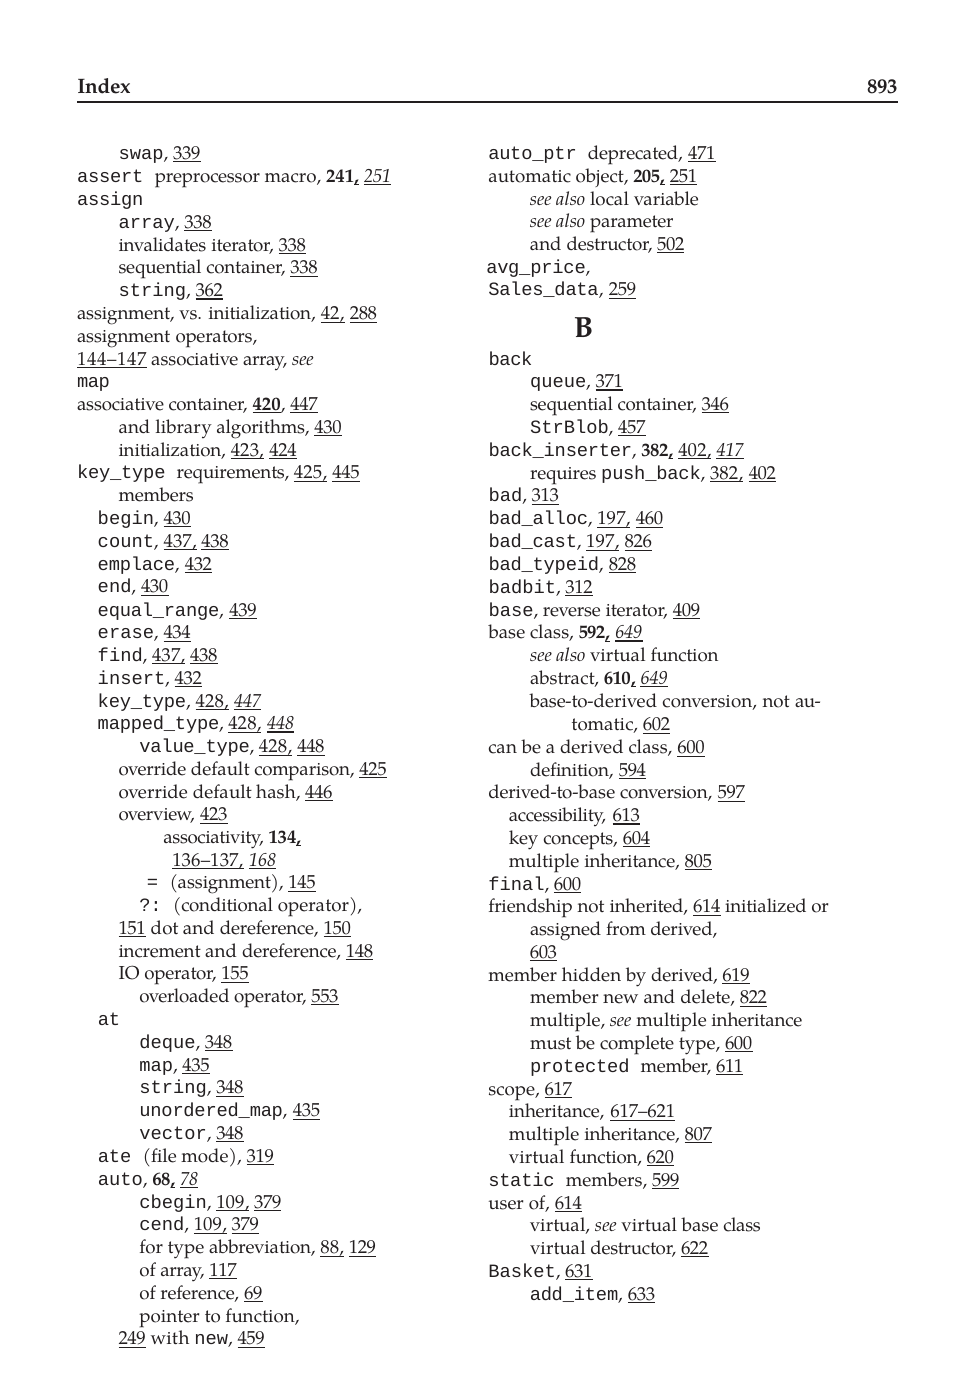

Index
893

auto_ptr deprecated, 471
automatic object, 205, 251 see also local variable see also parameter and destructor, 502
avg_price, Sales_data, 259
swap, 339
assert preprocessor macro, 241, 251
assign
array, 338
invalidates iterator, 338
sequential container, 338
string, 362
assignment, vs. initialization, 42, 288
assignment operators, 144–147 associative array, see map
associative container, 420, 447 and library algorithms, 430 initialization, 423, 424
key_type requirements, 425, 445 members
begin, 430
count, 437, 438
emplace, 432
end, 430
equal_range, 439
erase, 434
find, 437, 438
insert, 432
key_type, 428, 447
mapped_type, 428, 448
value_type, 428, 448 override default comparison, 425 override default hash, 446 overview, 423
associativity, 134, 136–137, 168
= (assignment), 145
?: (conditional operator), 151 dot and dereference, 150 increment and dereference, 148 IO operator, 155
overloaded operator, 553
at
deque, 348
map, 435
string, 348
unordered_map, 435
vector, 348
ate (file mode), 319
auto, 68, 78
cbegin, 109, 379
cend, 109, 379
for type abbreviation, 88, 129
of array, 117
of reference, 69
pointer to function, 249 with new, 459
B
back
queue, 371
sequential container, 346
StrBlob, 457
back_inserter, 382, 402, 417
requires push_back, 382, 402
bad, 313
bad_alloc, 197, 460
bad_cast, 197, 826
bad_typeid, 828
badbit, 312
base, reverse iterator, 409 base class, 592, 649
see also virtual function abstract, 610, 649
base-to-derived conversion, not au- tomatic, 602
can be a derived class, 600 definition, 594
derived-to-base conversion, 597
accessibility, 613
key concepts, 604
multiple inheritance, 805
final, 600
friendship not inherited, 614 initialized or assigned from derived,
603
member hidden by derived, 619 member new and delete, 822 multiple, see multiple inheritance must be complete type, 600 protected member, 611
scope, 617
inheritance, 617–621
multiple inheritance, 807
virtual function, 620
static members, 599
user of, 614
virtual, see virtual base class virtual destructor, 622
Basket, 631
add_item, 633